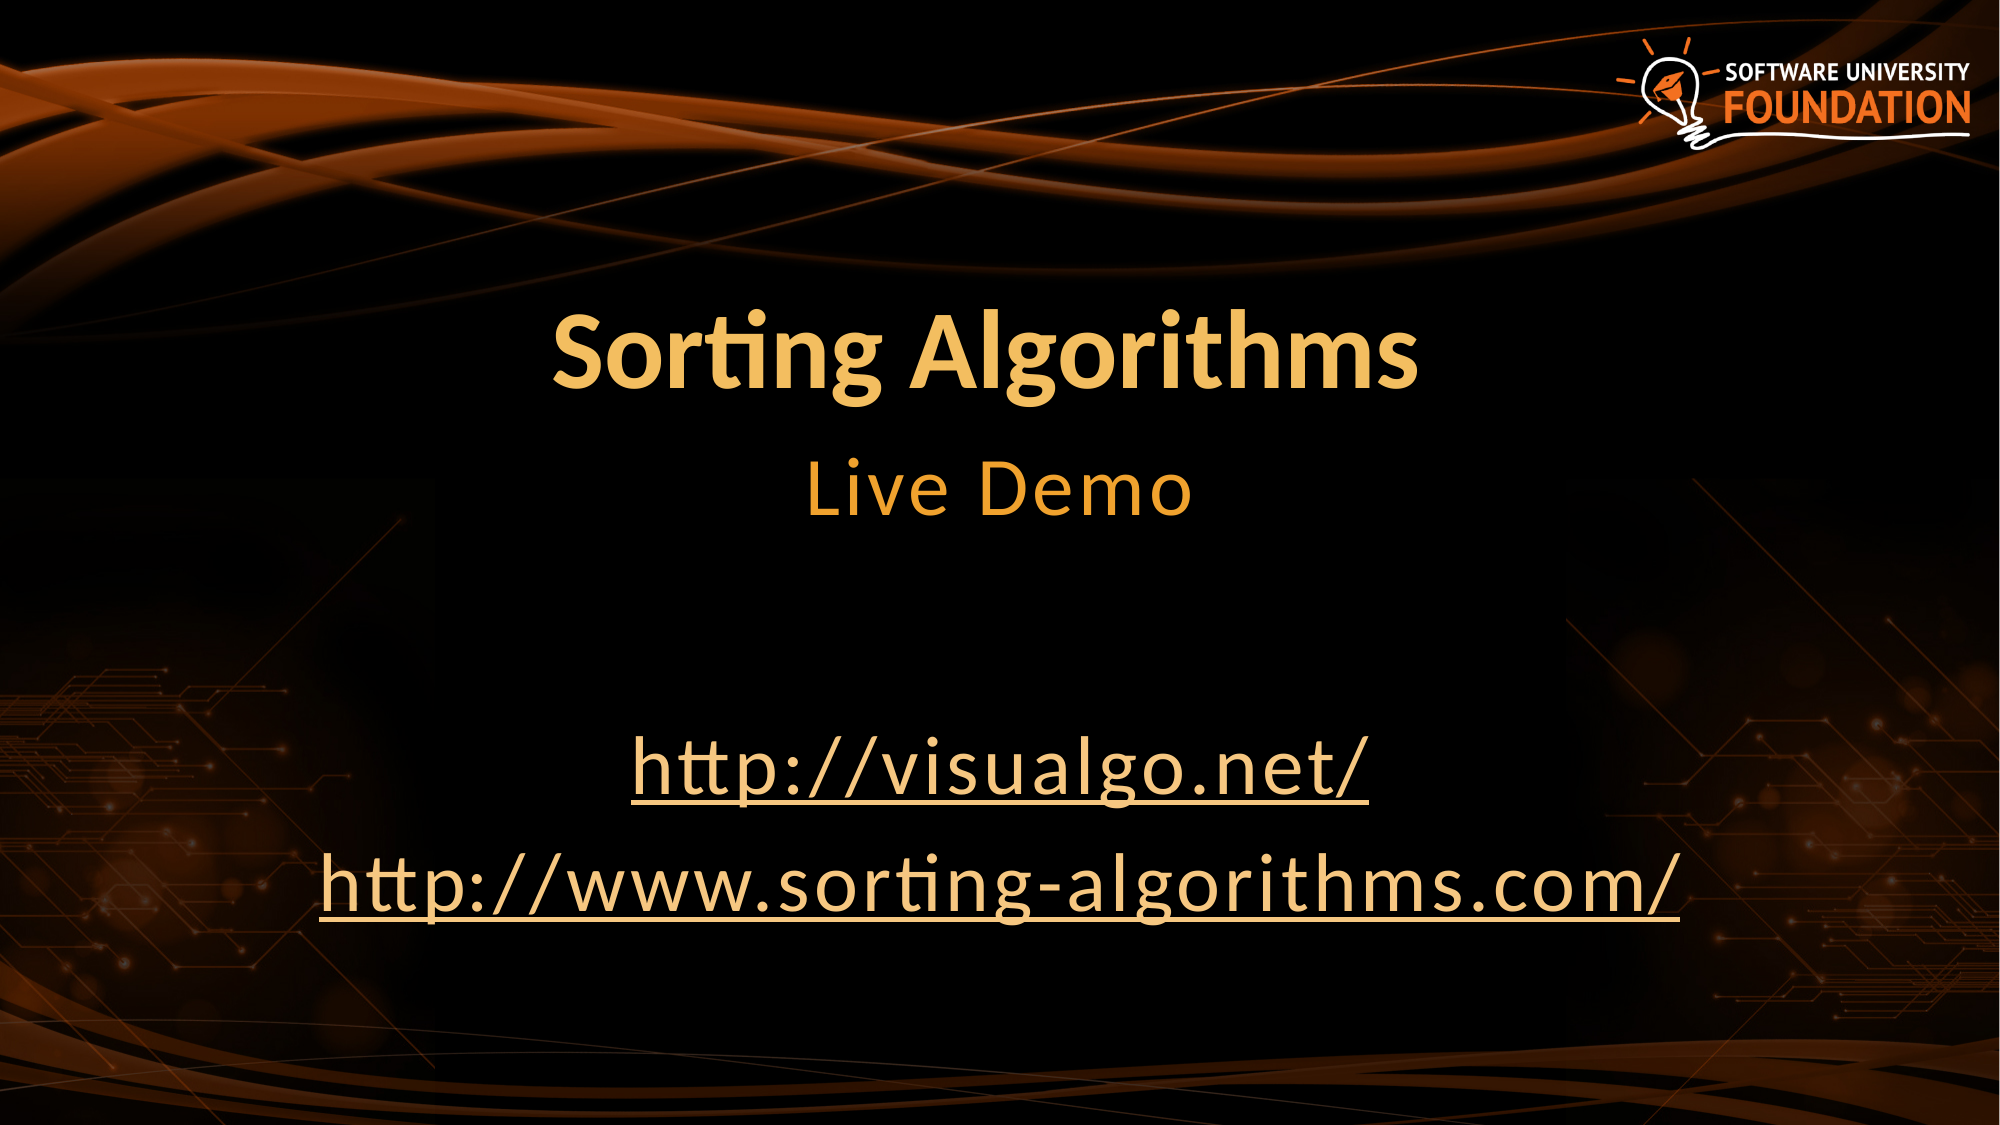

# Sorting Algorithms
Live Demo
http://visualgo.net/
http://www.sorting-algorithms.com/